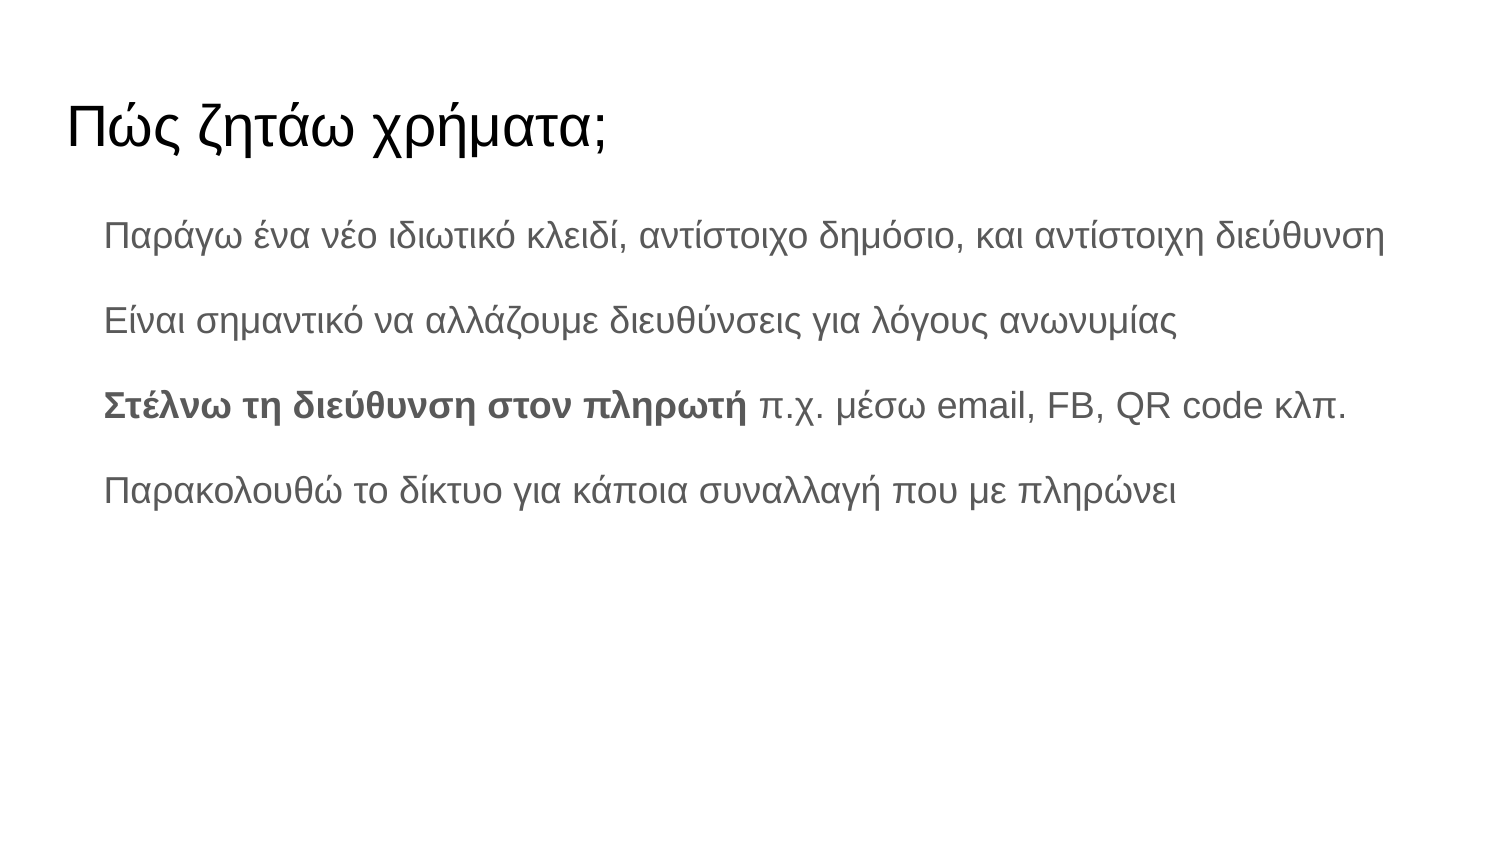

# Πώς ζητάω χρήματα;
Παράγω ένα νέο ιδιωτικό κλειδί, αντίστοιχο δημόσιο, και αντίστοιχη διεύθυνση
Είναι σημαντικό να αλλάζουμε διευθύνσεις για λόγους ανωνυμίας
Στέλνω τη διεύθυνση στον πληρωτή π.χ. μέσω email, FB, QR code κλπ.
Παρακολουθώ το δίκτυο για κάποια συναλλαγή που με πληρώνει